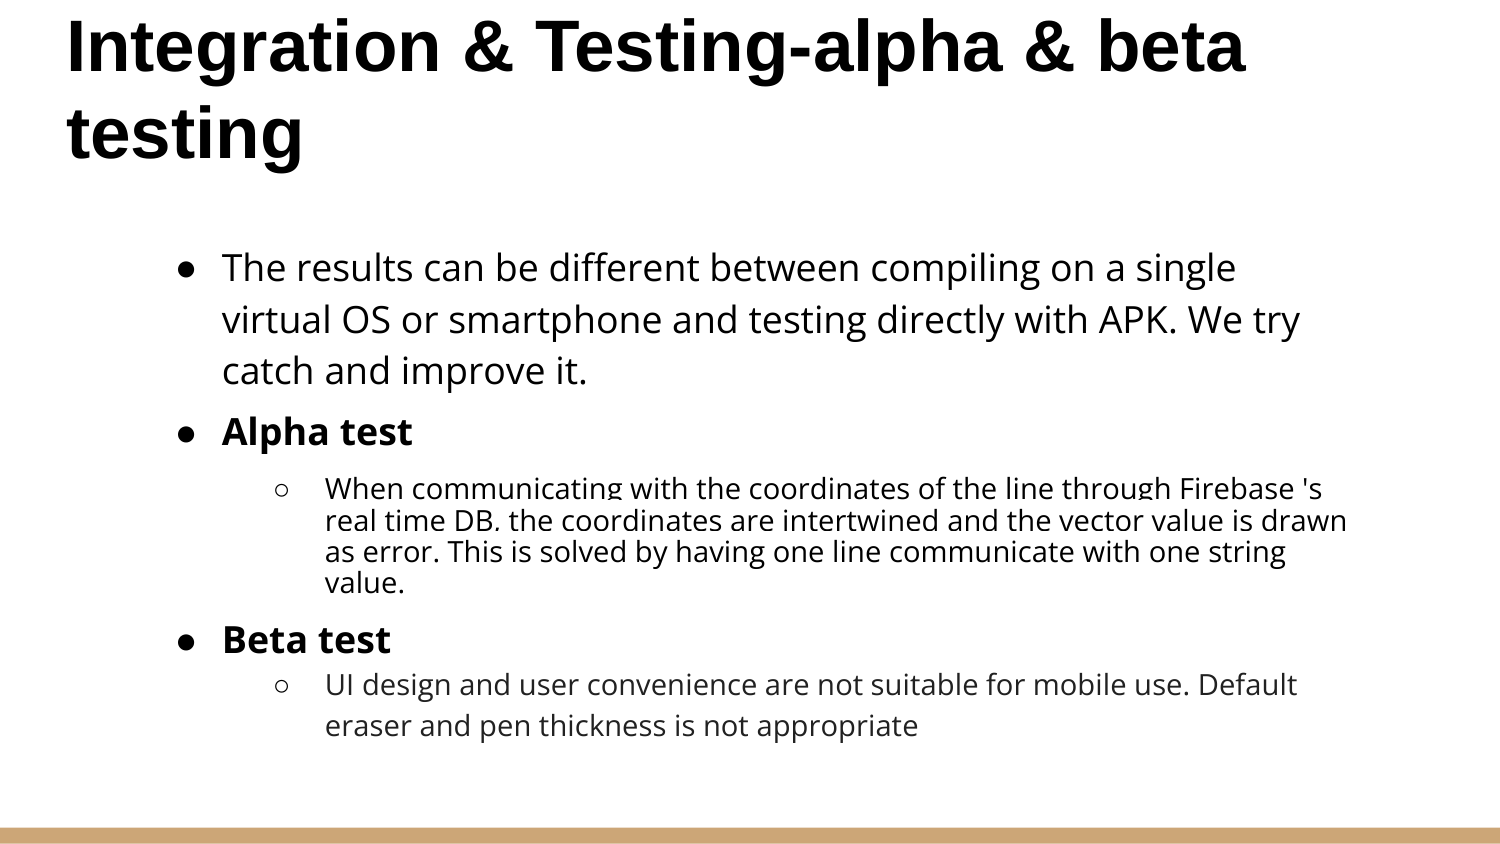

# Integration & Testing-alpha & beta testing
The results can be different between compiling on a single virtual OS or smartphone and testing directly with APK. We try catch and improve it.
Alpha test
When communicating with the coordinates of the line through Firebase 's real time DB, the coordinates are intertwined and the vector value is drawn as error. This is solved by having one line communicate with one string value.
Beta test
UI design and user convenience are not suitable for mobile use. Default eraser and pen thickness is not appropriate